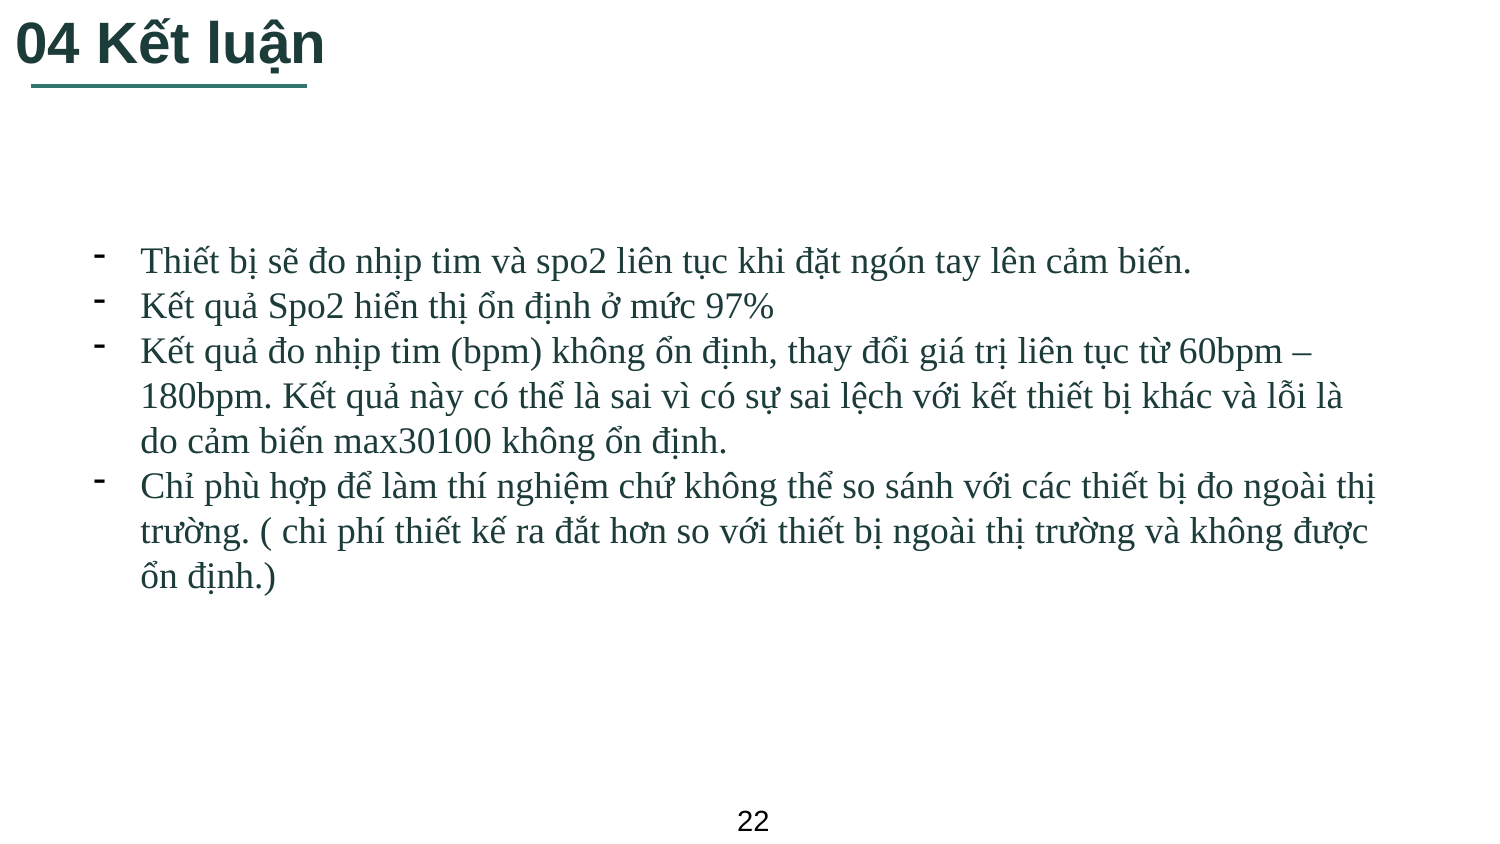

# 04 Kết luận
Thiết bị sẽ đo nhịp tim và spo2 liên tục khi đặt ngón tay lên cảm biến.
Kết quả Spo2 hiển thị ổn định ở mức 97%
Kết quả đo nhịp tim (bpm) không ổn định, thay đổi giá trị liên tục từ 60bpm – 180bpm. Kết quả này có thể là sai vì có sự sai lệch với kết thiết bị khác và lỗi là do cảm biến max30100 không ổn định.
Chỉ phù hợp để làm thí nghiệm chứ không thể so sánh với các thiết bị đo ngoài thị trường. ( chi phí thiết kế ra đắt hơn so với thiết bị ngoài thị trường và không được ổn định.)

22